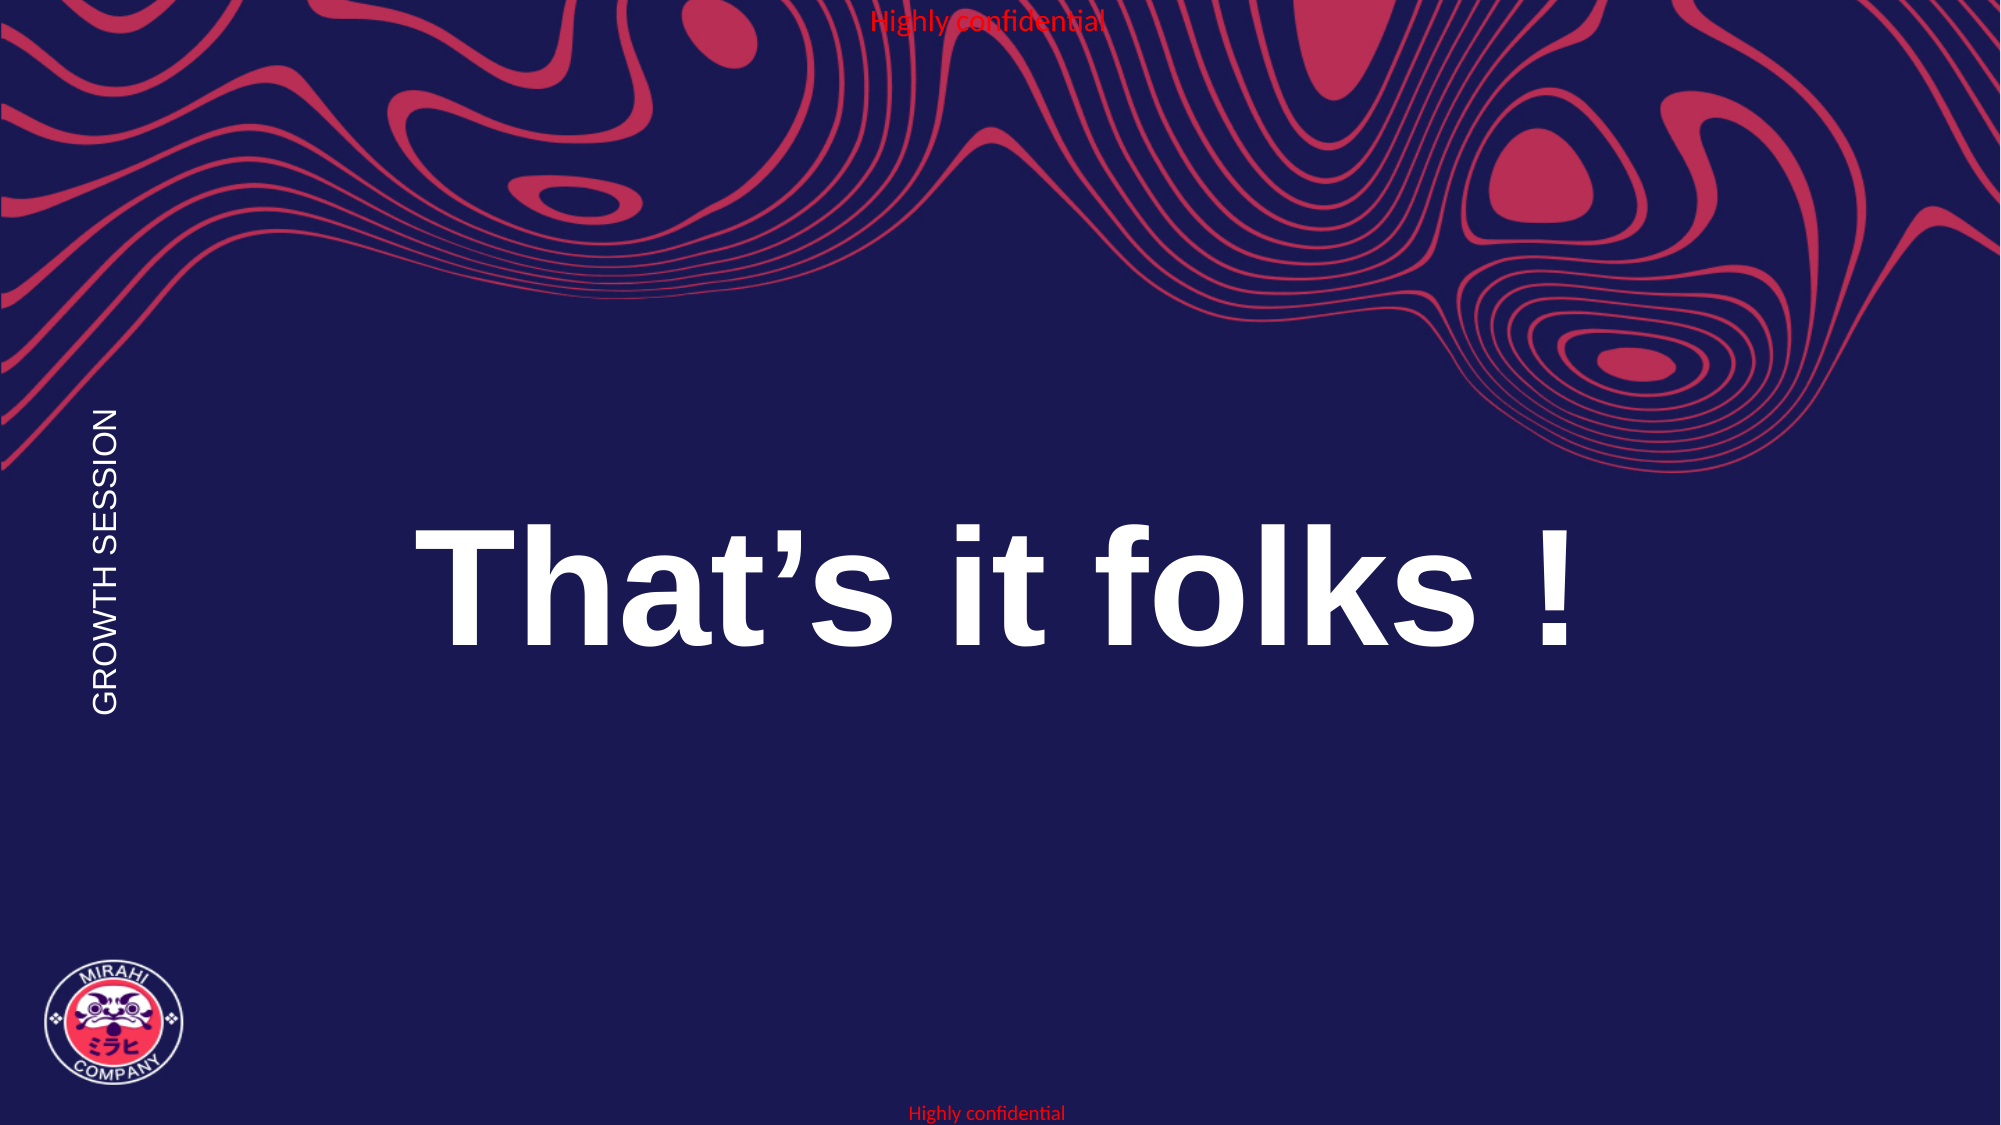

GROWTH SESSION
# That’s it folks !